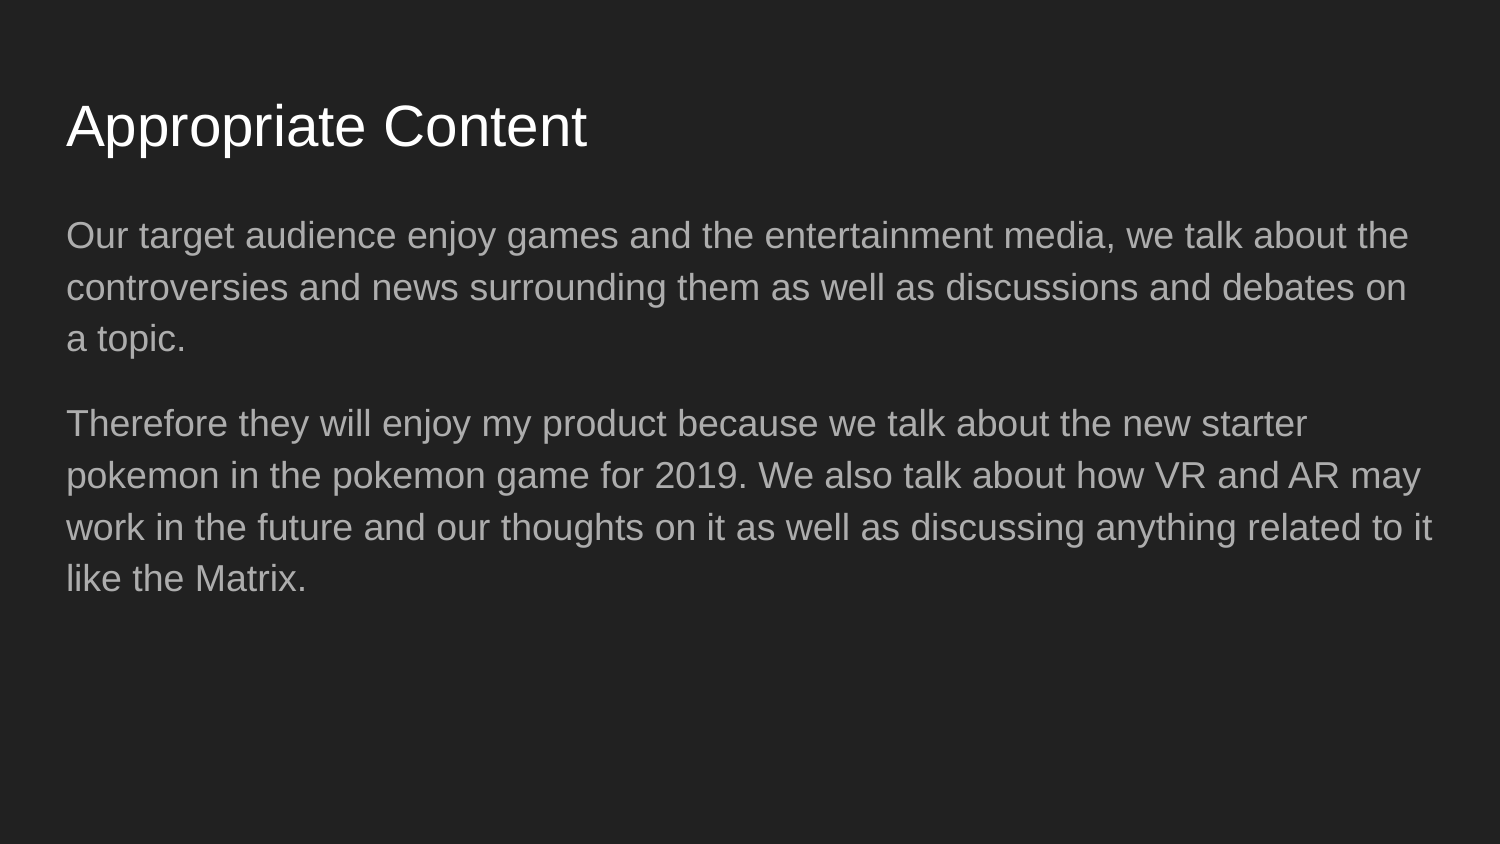

# Appropriate Content
Our target audience enjoy games and the entertainment media, we talk about the controversies and news surrounding them as well as discussions and debates on a topic.
Therefore they will enjoy my product because we talk about the new starter pokemon in the pokemon game for 2019. We also talk about how VR and AR may work in the future and our thoughts on it as well as discussing anything related to it like the Matrix.